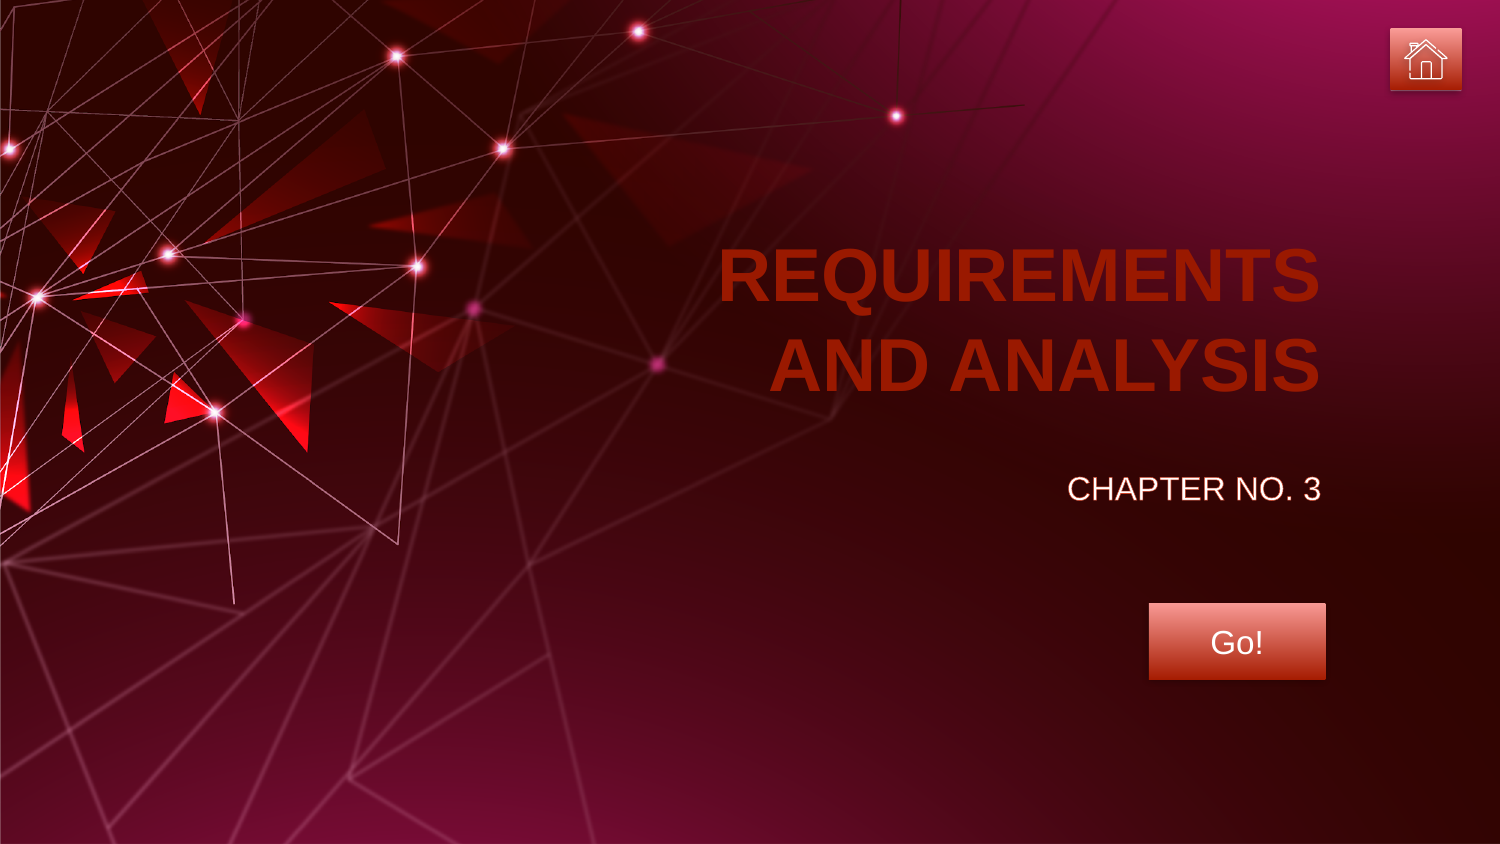

# REQUIREMENTS AND ANALYSIS
CHAPTER NO. 3

Go!